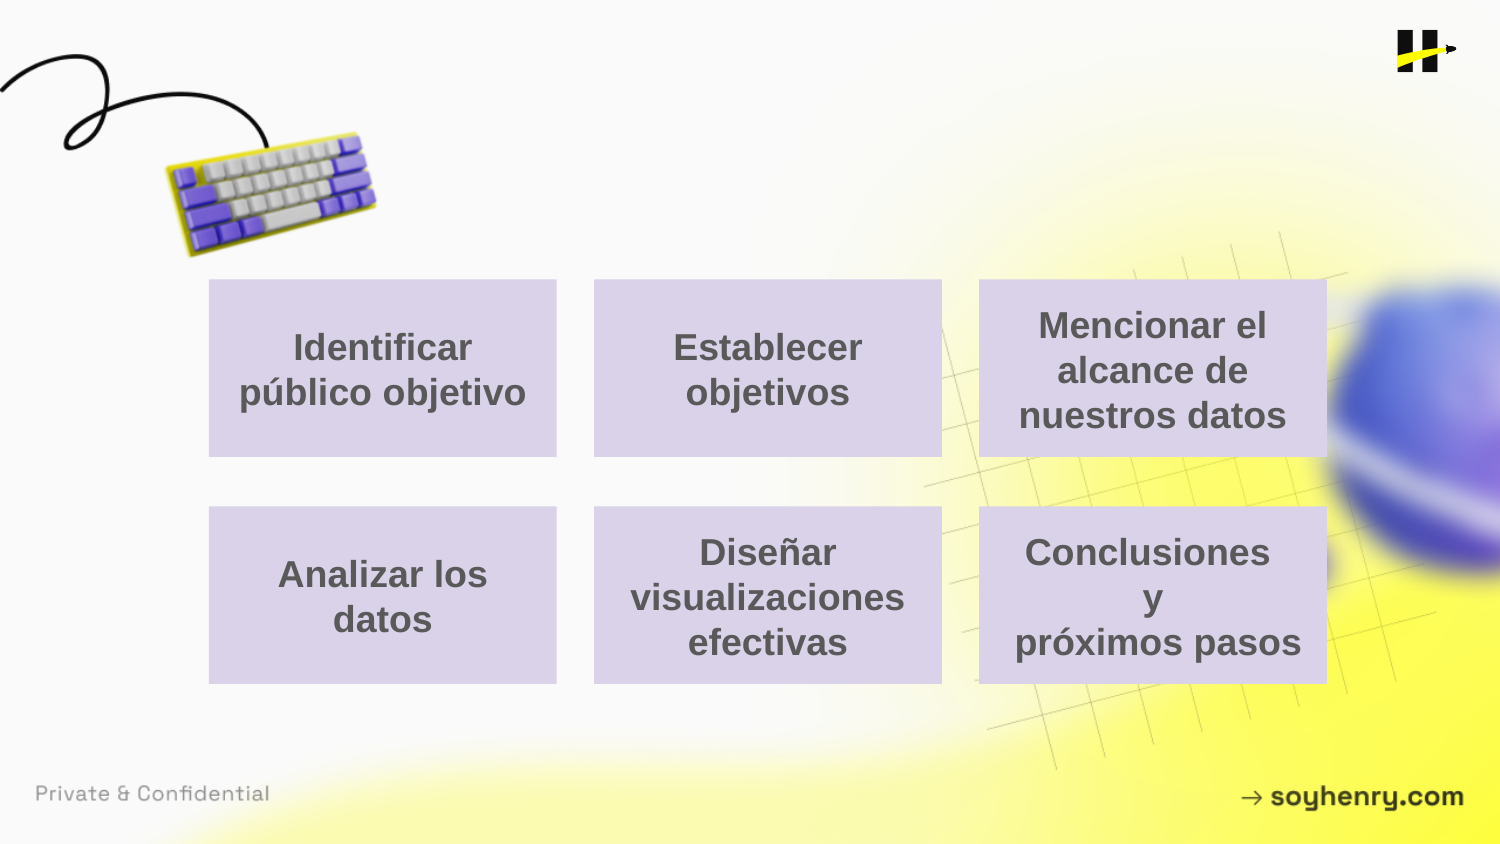

Identificar público objetivo
Establecer objetivos
Mencionar el alcance de nuestros datos
Analizar los datos
Diseñar visualizaciones efectivas
Conclusiones
y
 próximos pasos